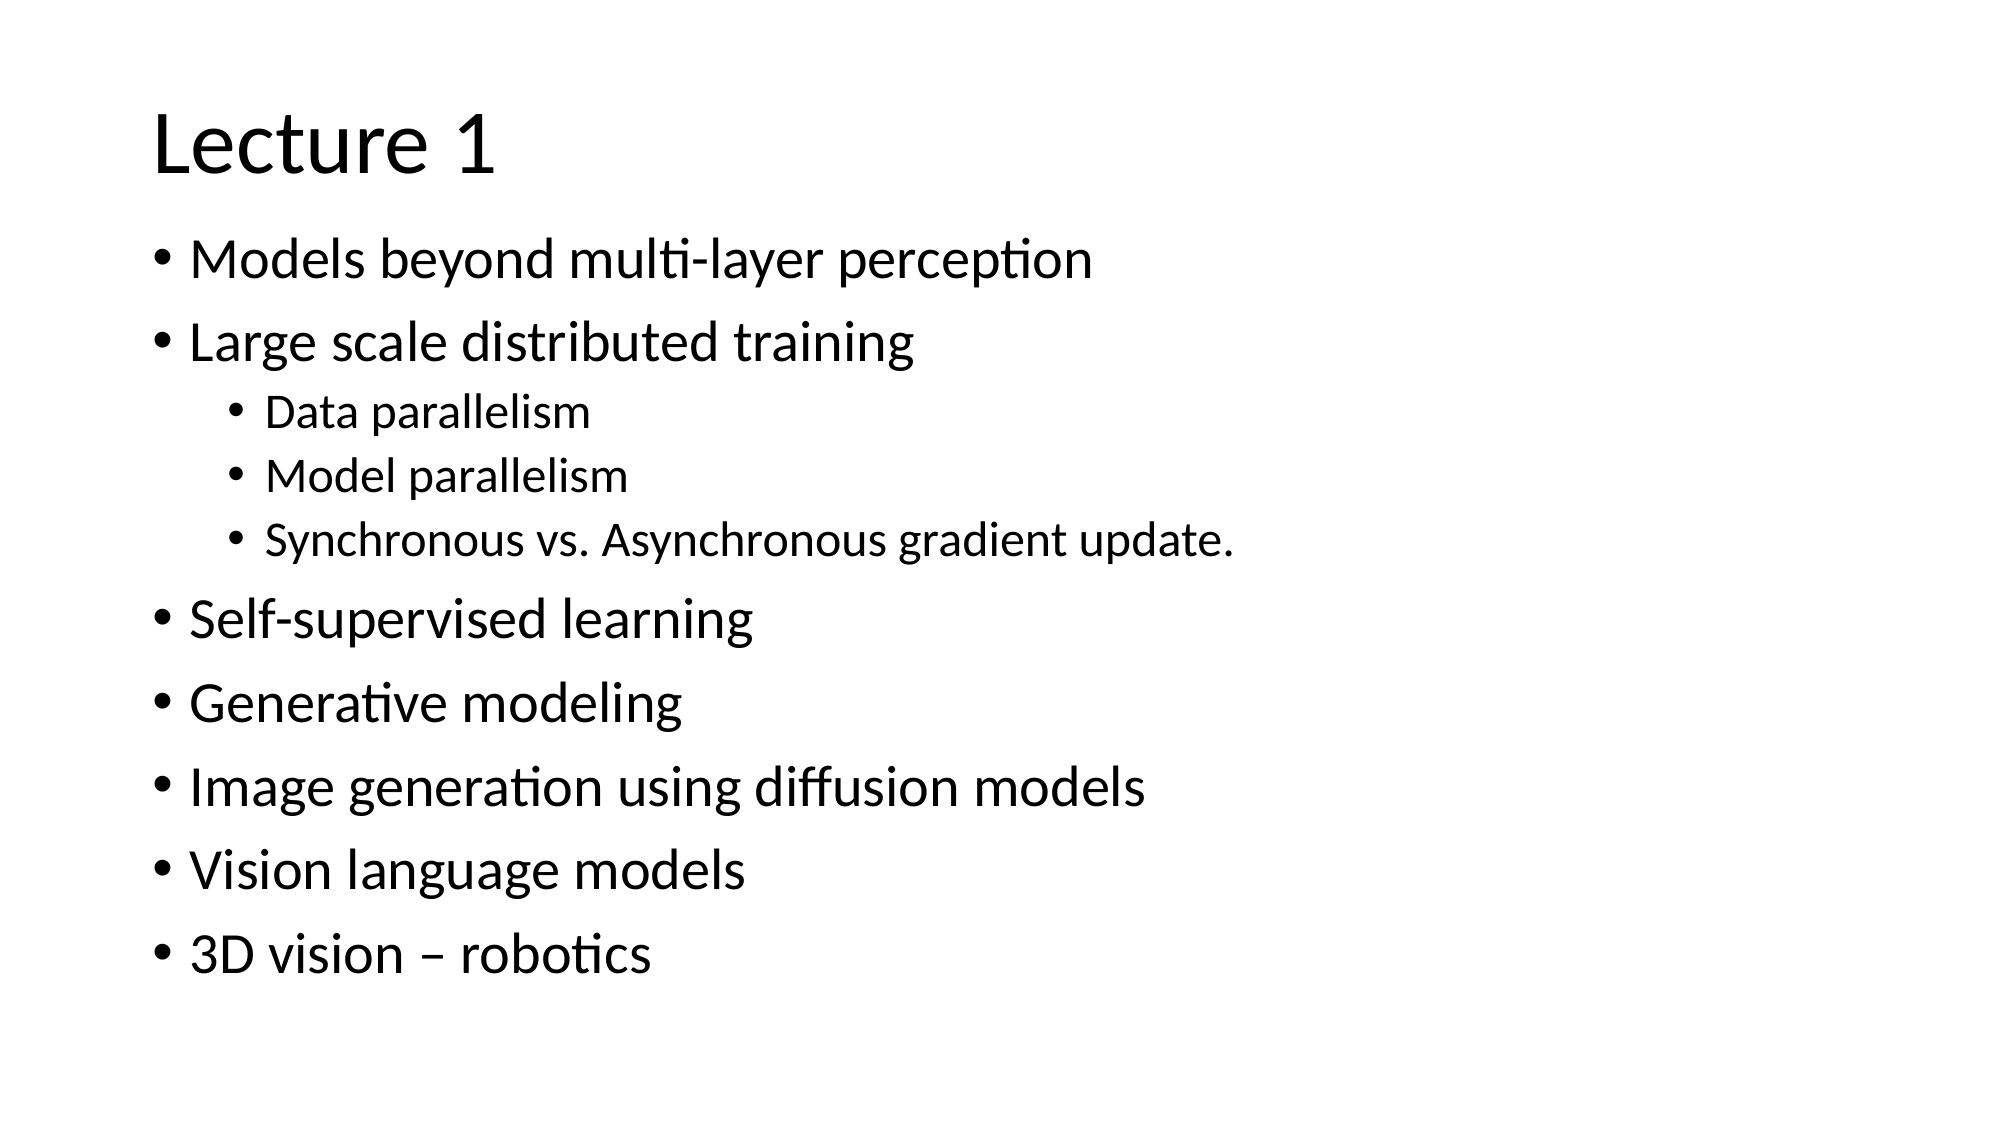

# Lecture 1
Models beyond multi-layer perception
Large scale distributed training
Data parallelism
Model parallelism
Synchronous vs. Asynchronous gradient update.
Self-supervised learning
Generative modeling
Image generation using diffusion models
Vision language models
3D vision – robotics